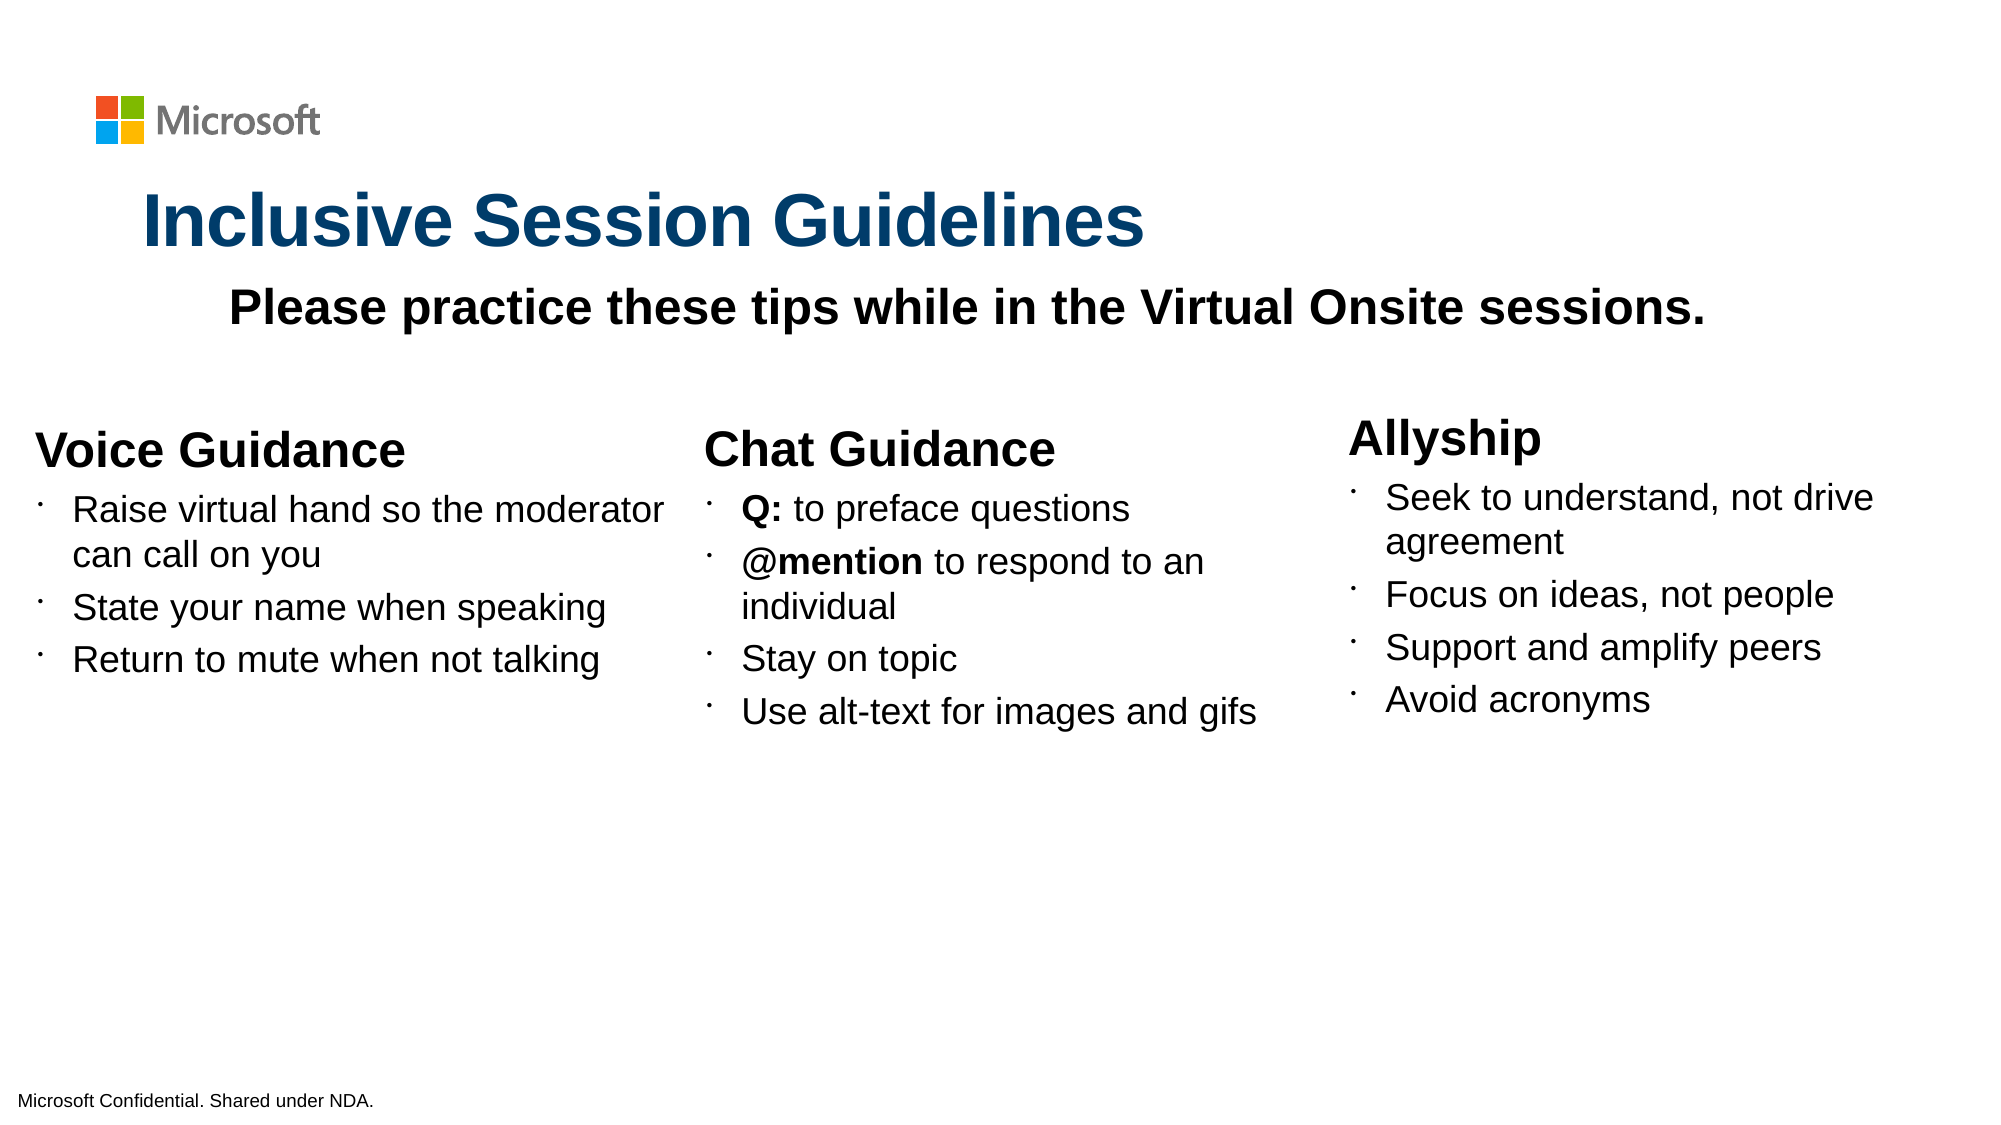

# Inclusive Session Guidelines
Please practice these tips while in the Virtual Onsite sessions.
Allyship
Seek to understand, not drive agreement
Focus on ideas, not people
Support and amplify peers
Avoid acronyms
Chat Guidance
Q: to preface questions
@mention to respond to an individual
Stay on topic
Use alt-text for images and gifs
Voice Guidance
Raise virtual hand so the moderator can call on you
State your name when speaking
Return to mute when not talking
Microsoft Confidential. Shared under NDA.